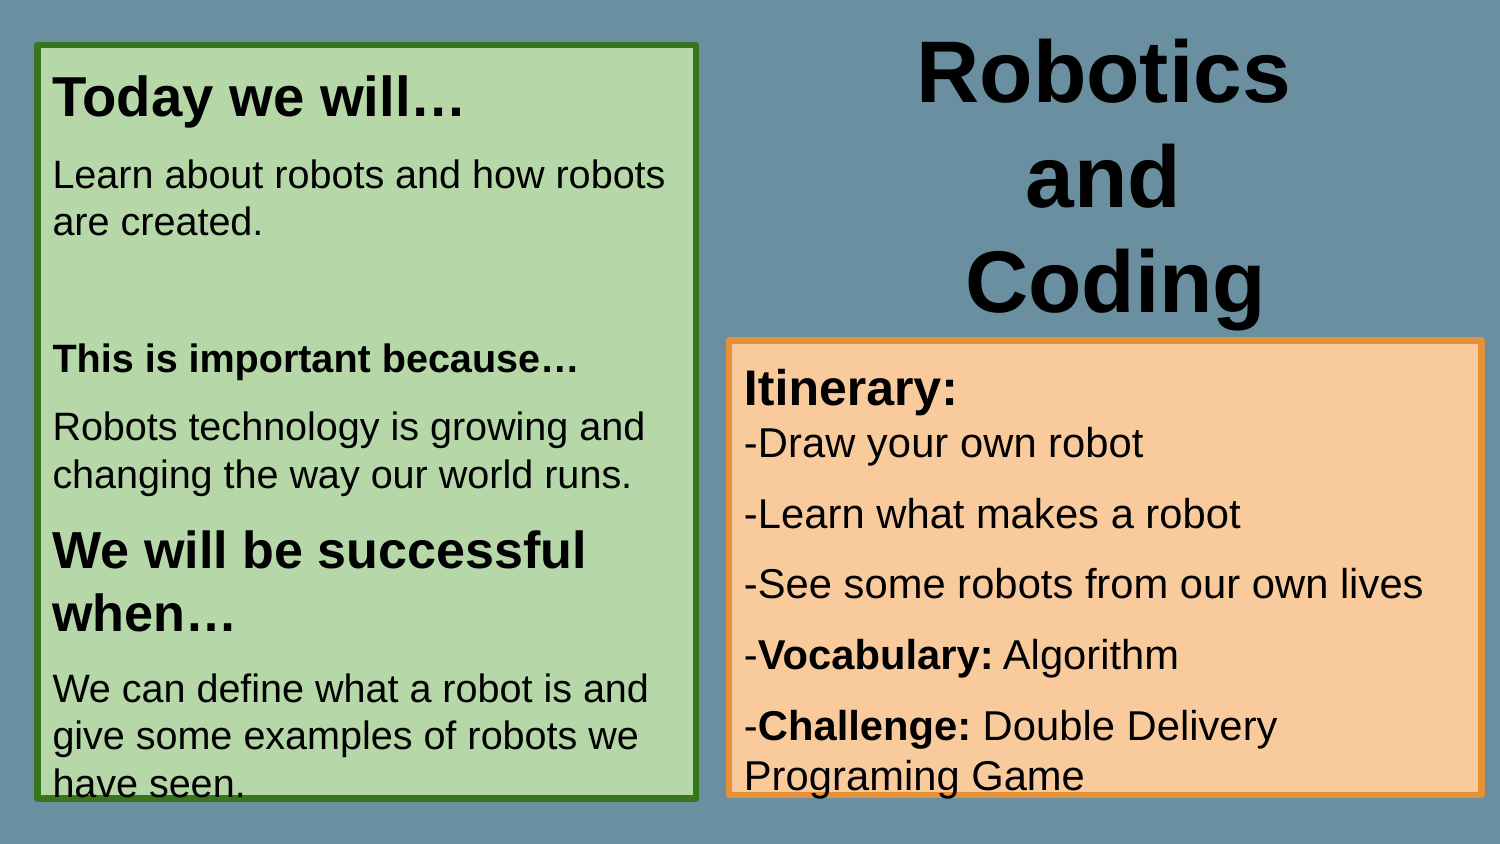

# Robotics
and
Coding
Today we will…
Learn about robots and how robots are created.

This is important because…
Robots technology is growing and changing the way our world runs.
We will be successful when…
We can define what a robot is and give some examples of robots we have seen.

Itinerary:
-Draw your own robot
-Learn what makes a robot
-See some robots from our own lives
-Vocabulary: Algorithm
-Challenge: Double Delivery Programing Game